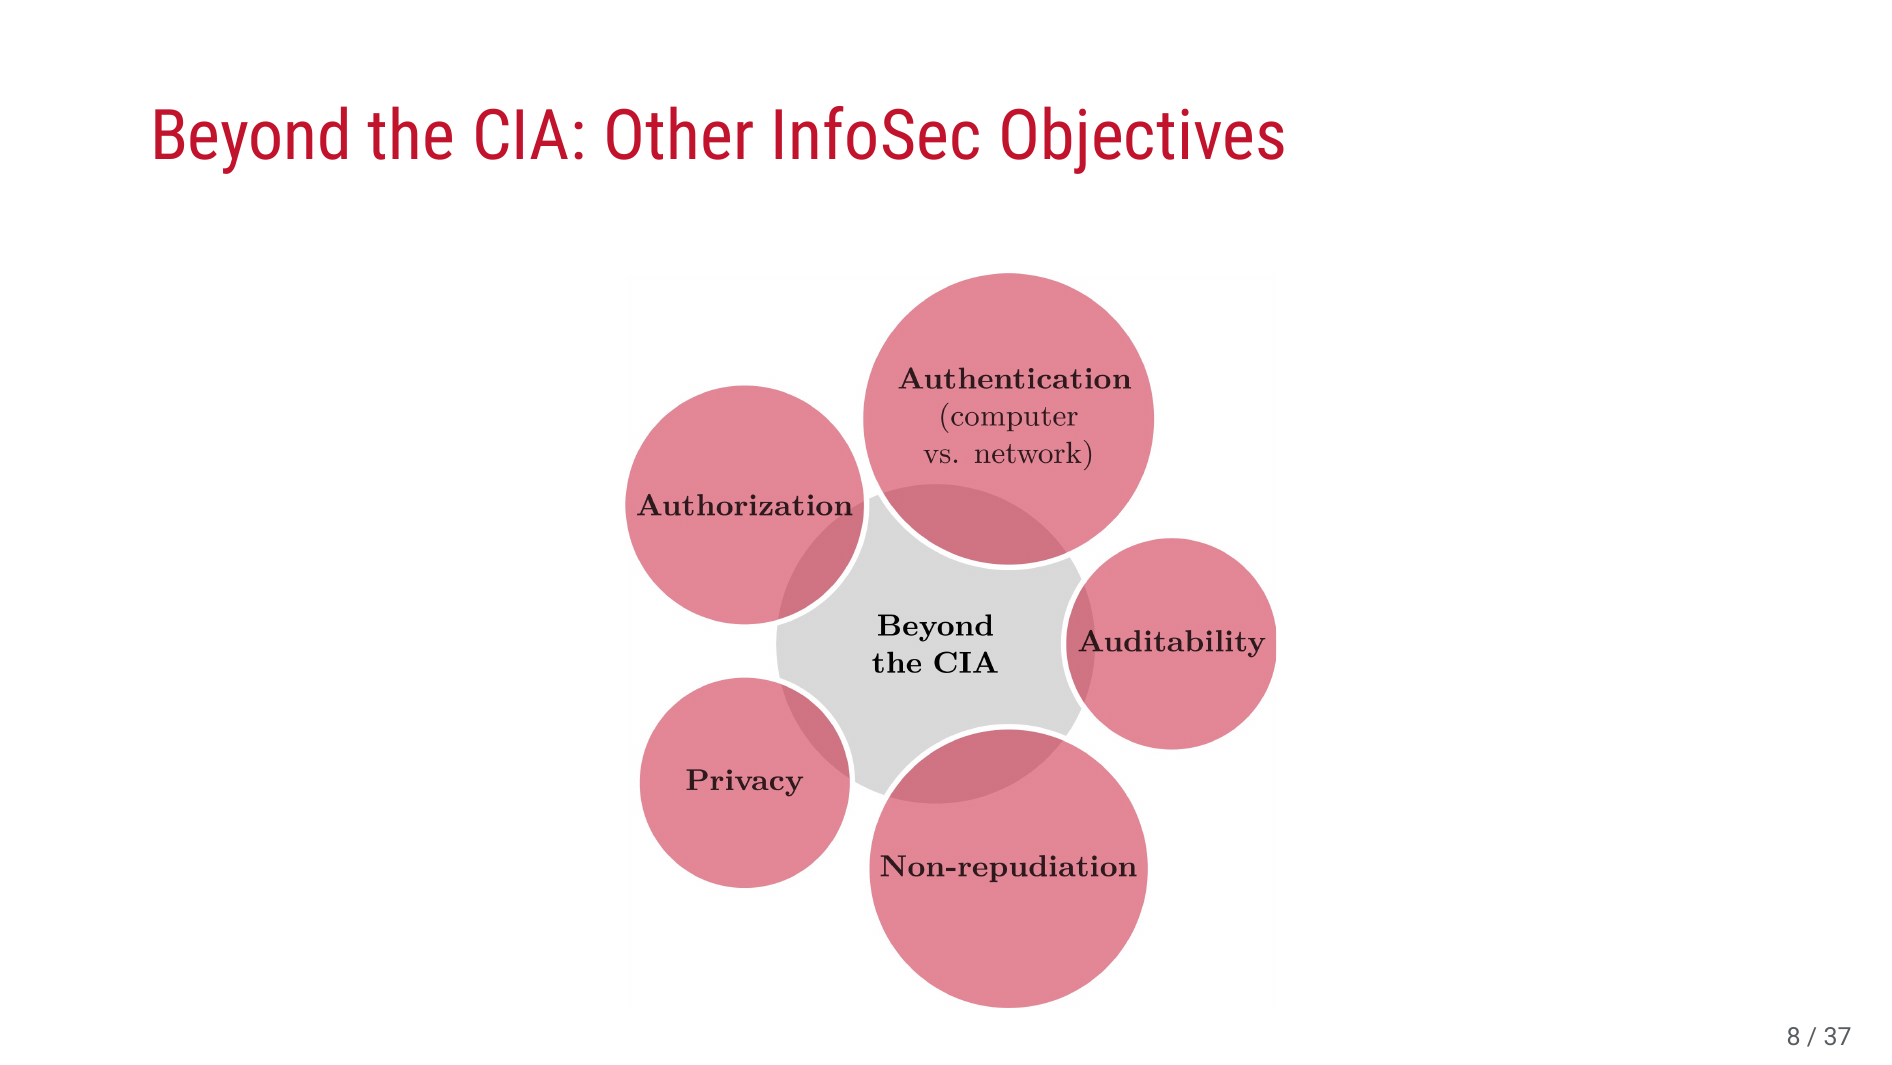

# Beyond the CIA: Other InfoSec Objectives

8 / 37